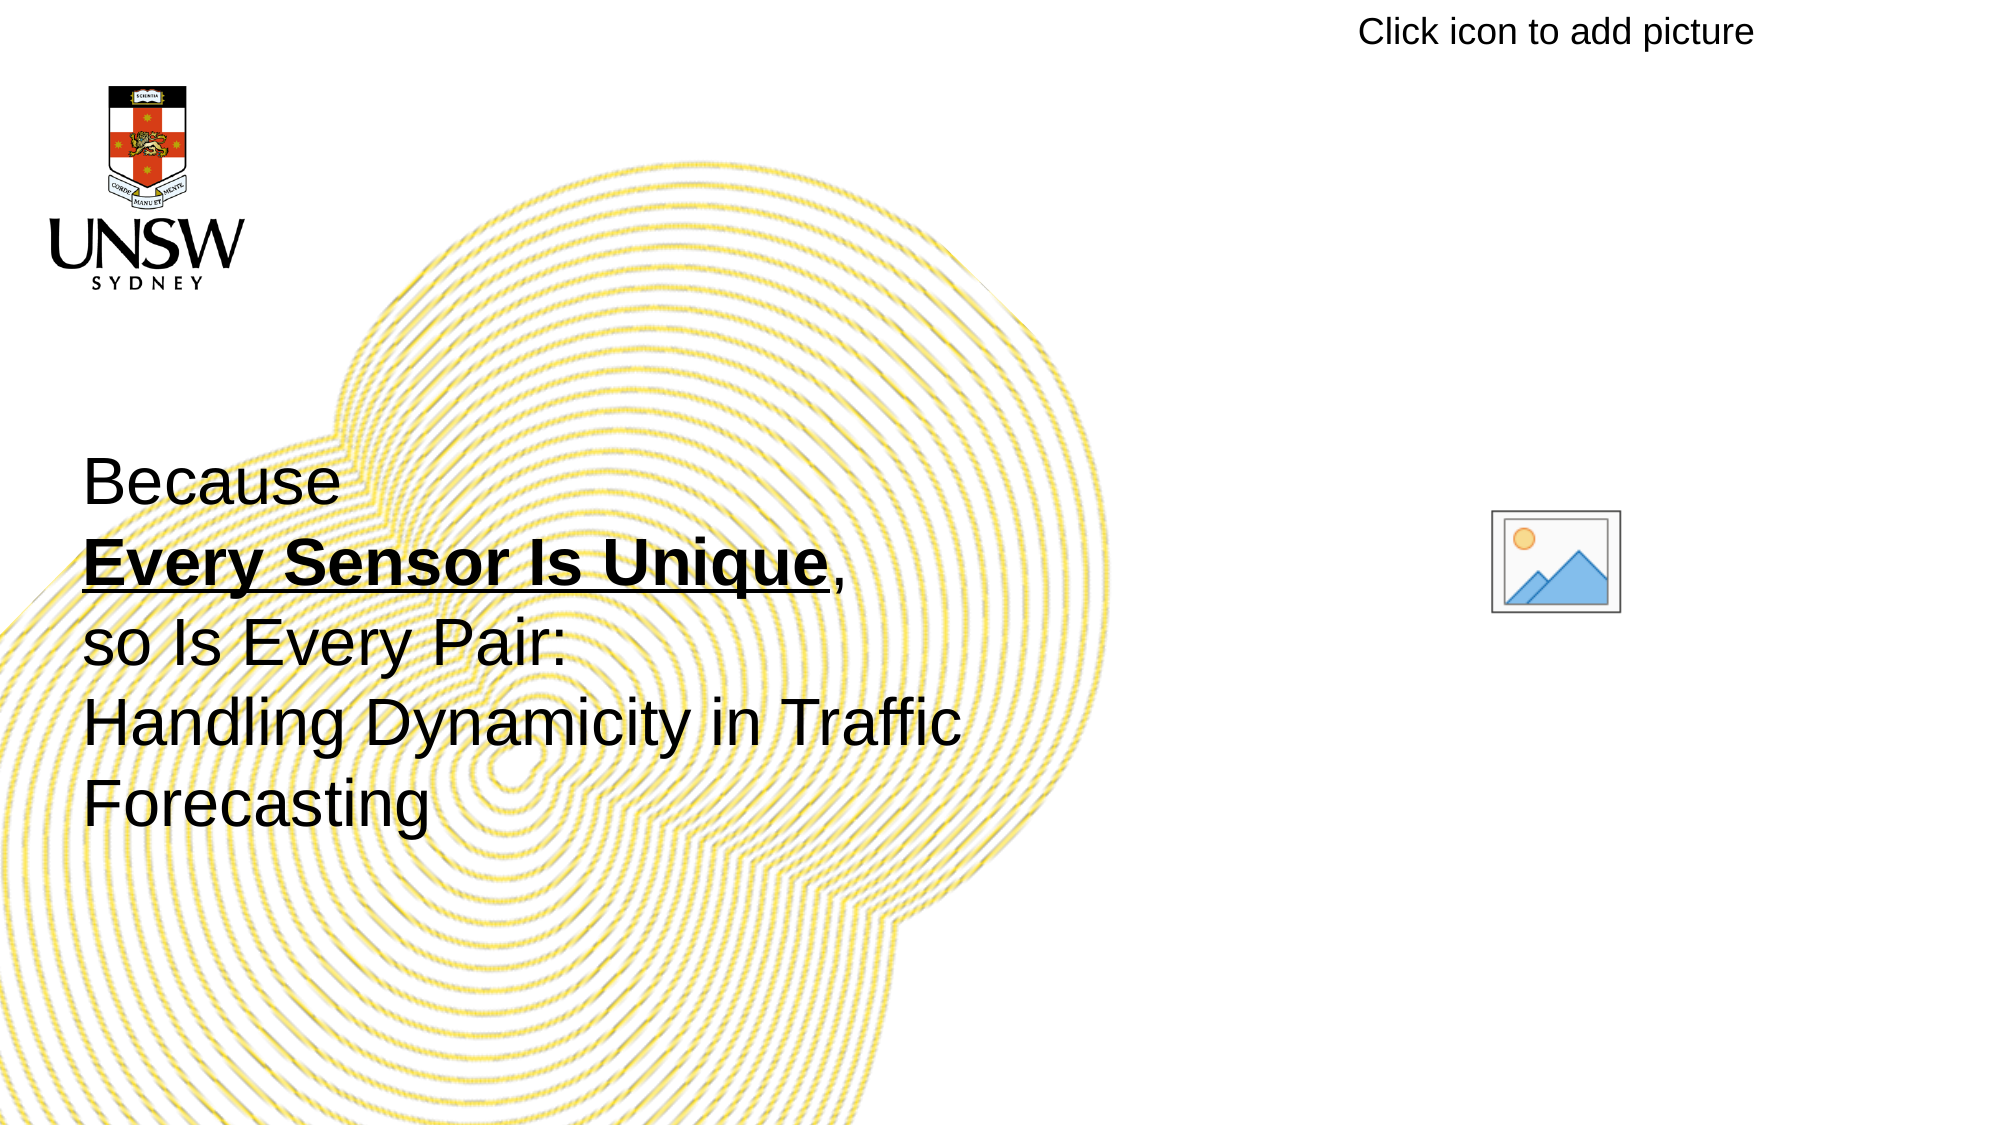

# Because Every Sensor Is Unique, so Is Every Pair: Handling Dynamicity in Traffic Forecasting